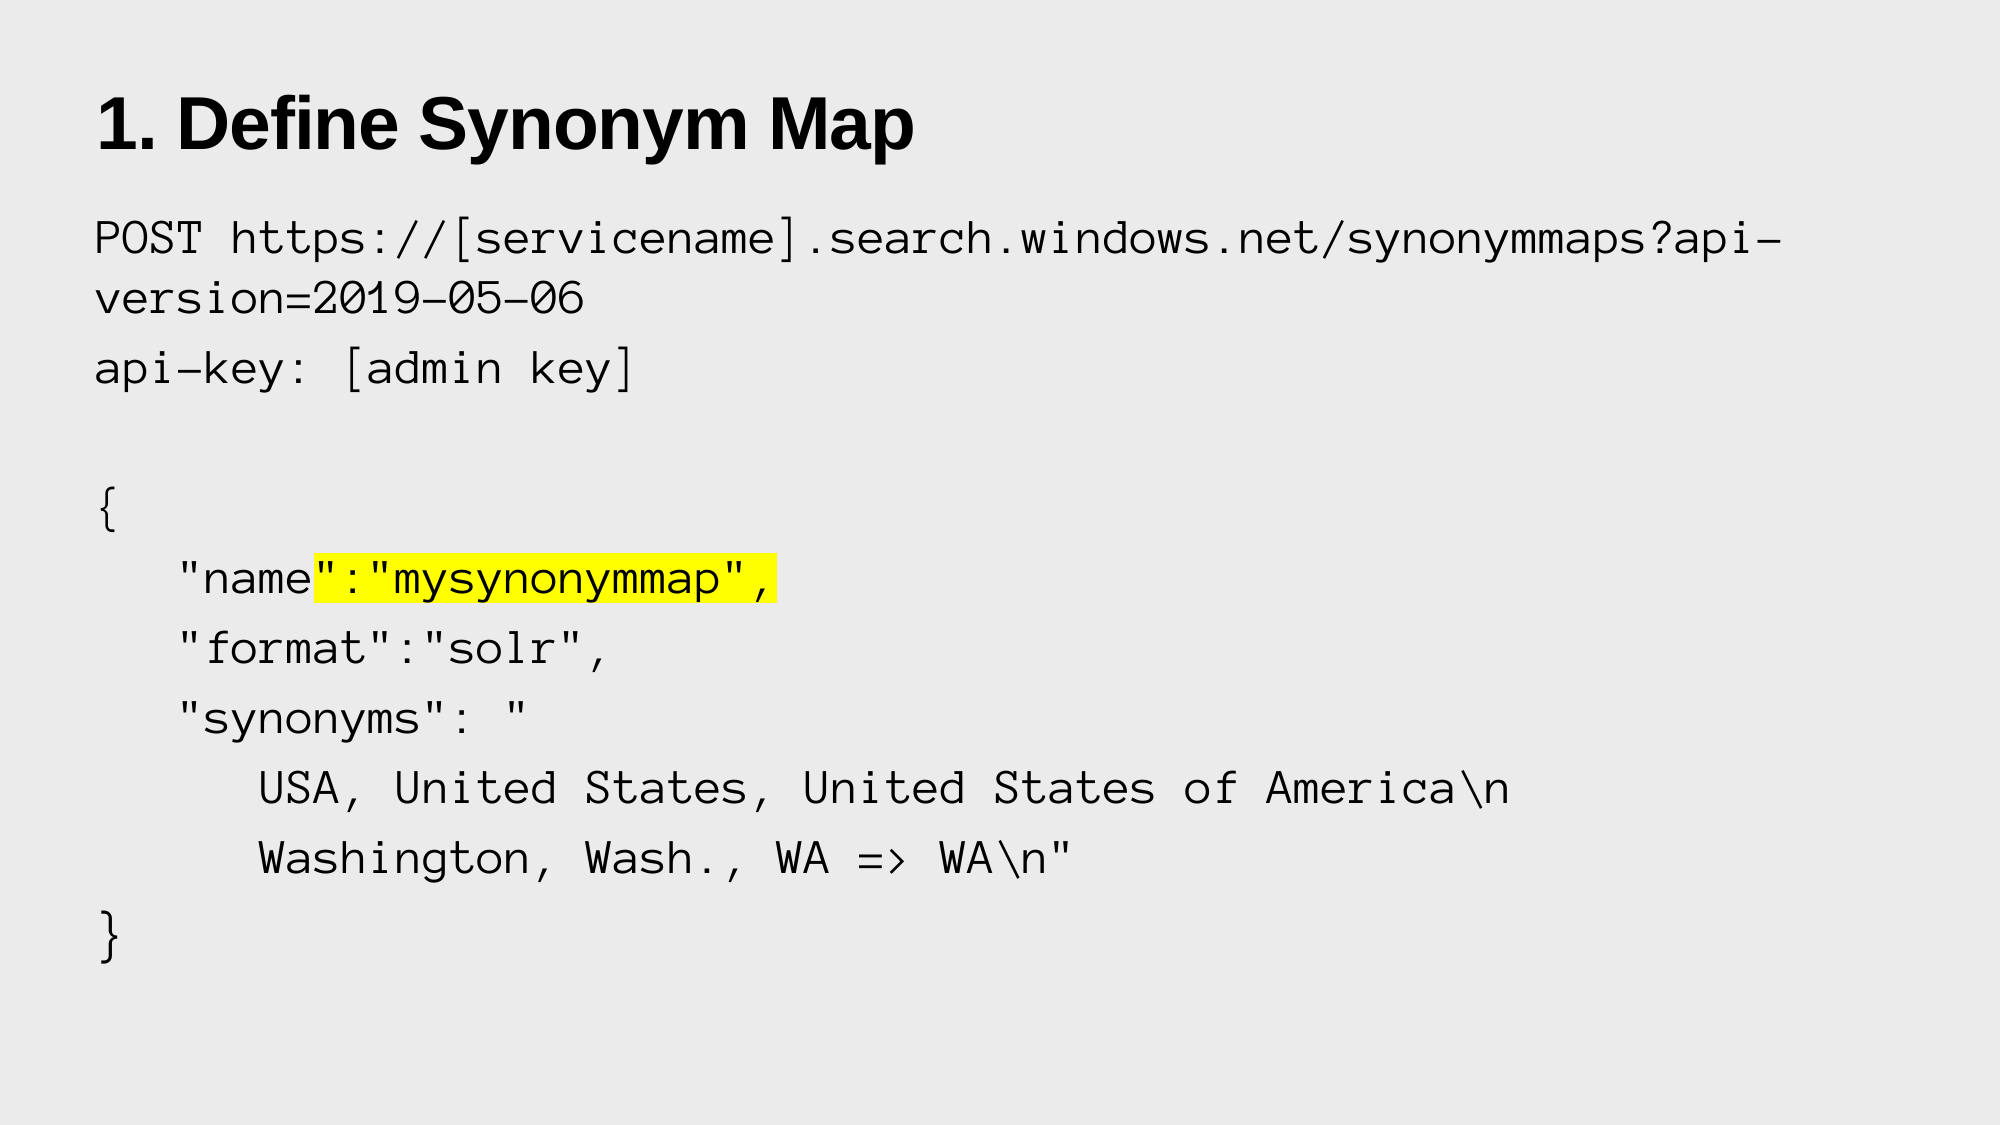

# 1. Define Synonym Map
POST https://[servicename].search.windows.net/synonymmaps?api-version=2019-05-06
api-key: [admin key]

{
   "name":"mysynonymmap",
   "format":"solr",
   "synonyms": "
      USA, United States, United States of America\n
      Washington, Wash., WA => WA\n"
}